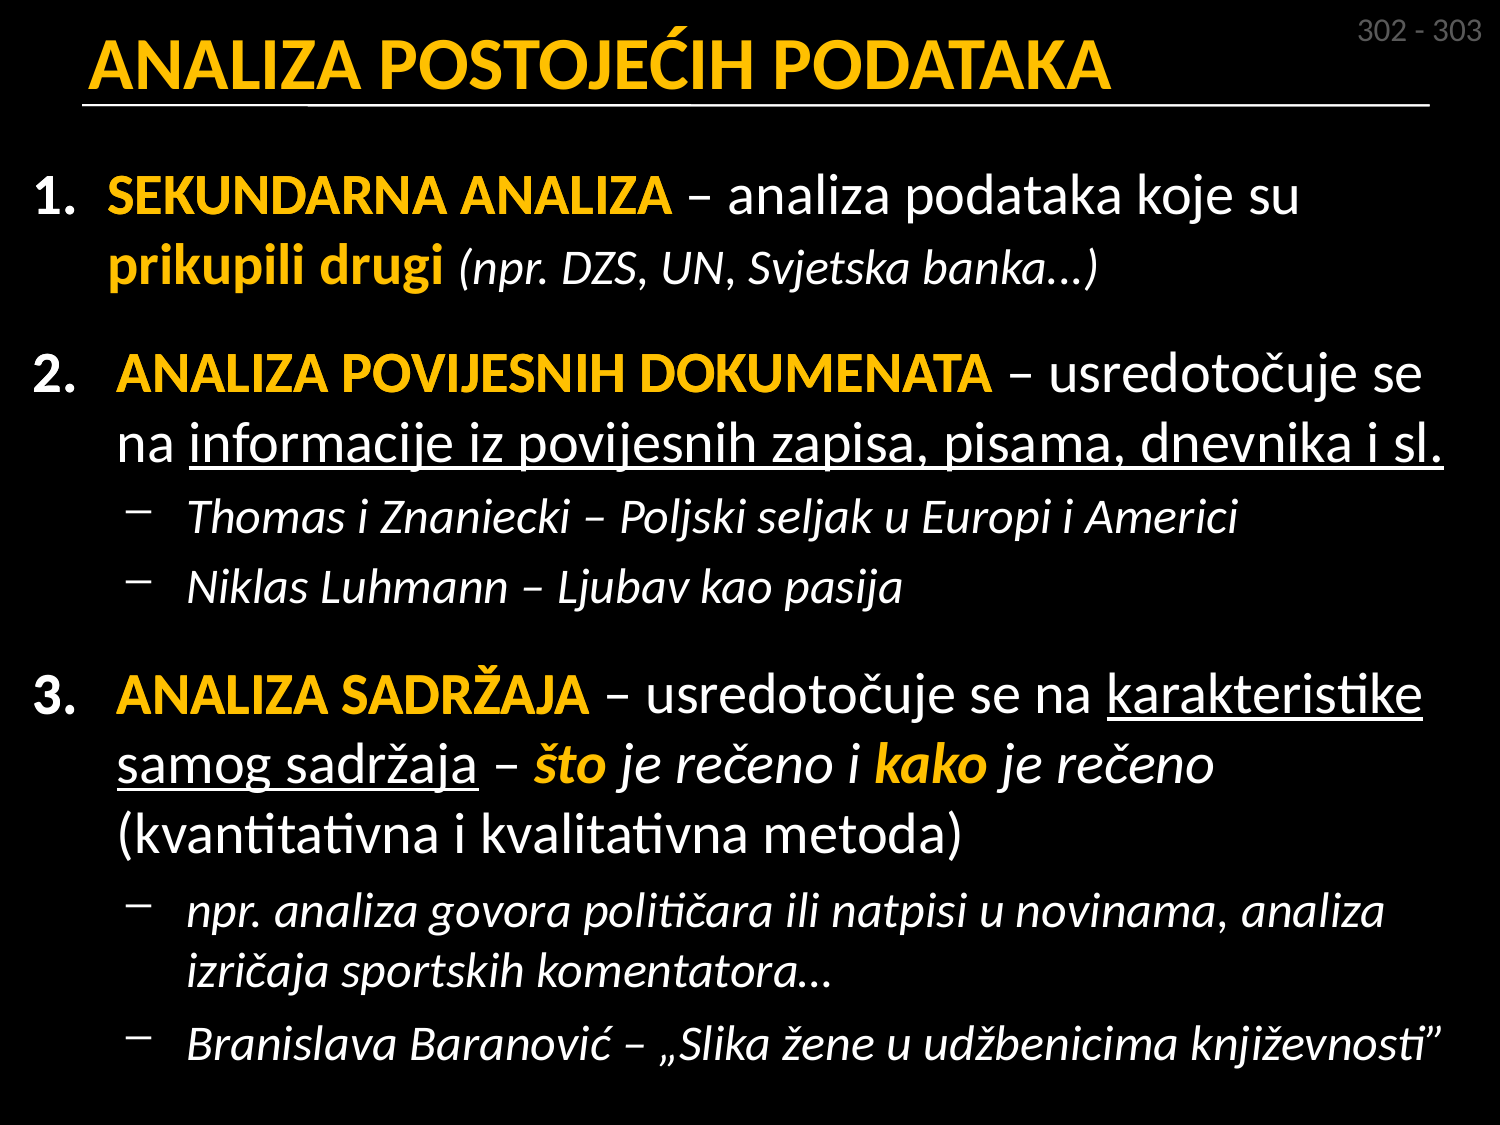

302 - 303
# ANALIZA POSTOJEĆIH PODATAKA
SEKUNDARNA ANALIZA – analiza podataka koje su prikupili drugi (npr. DZS, UN, Svjetska banka...)
ANALIZA POVIJESNIH DOKUMENATA – usredotočuje se na informacije iz povijesnih zapisa, pisama, dnevnika i sl.
Thomas i Znaniecki - Poljski seljak u Europi i Americi
ANALIZA SADRŽAJA – usredotočuje se na karakteristike samog sadržaja - što je rečeno i kako je rečeno (kvantitativna i kvalitativna metoda) – npr. analiza govora političara ili natpisi u novinama, analiza izričaja sportskih komentatora…
Branislava Baranović – „Slika žene u udžbenicima književnosti”
SEKUNDARNA ANALIZA – analiza podataka koje su prikupili drugi (npr. DZS, UN, Svjetska banka...)
ANALIZA POVIJESNIH DOKUMENATA – usredotočuje se na informacije iz povijesnih zapisa, pisama, dnevnika i sl.
Thomas i Znaniecki – Poljski seljak u Europi i Americi
Niklas Luhmann – Ljubav kao pasija
ANALIZA SADRŽAJA – usredotočuje se na karakteristike samog sadržaja – što je rečeno i kako je rečeno (kvantitativna i kvalitativna metoda)
npr. analiza govora političara ili natpisi u novinama, analiza izričaja sportskih komentatora…
Branislava Baranović – „Slika žene u udžbenicima književnosti”